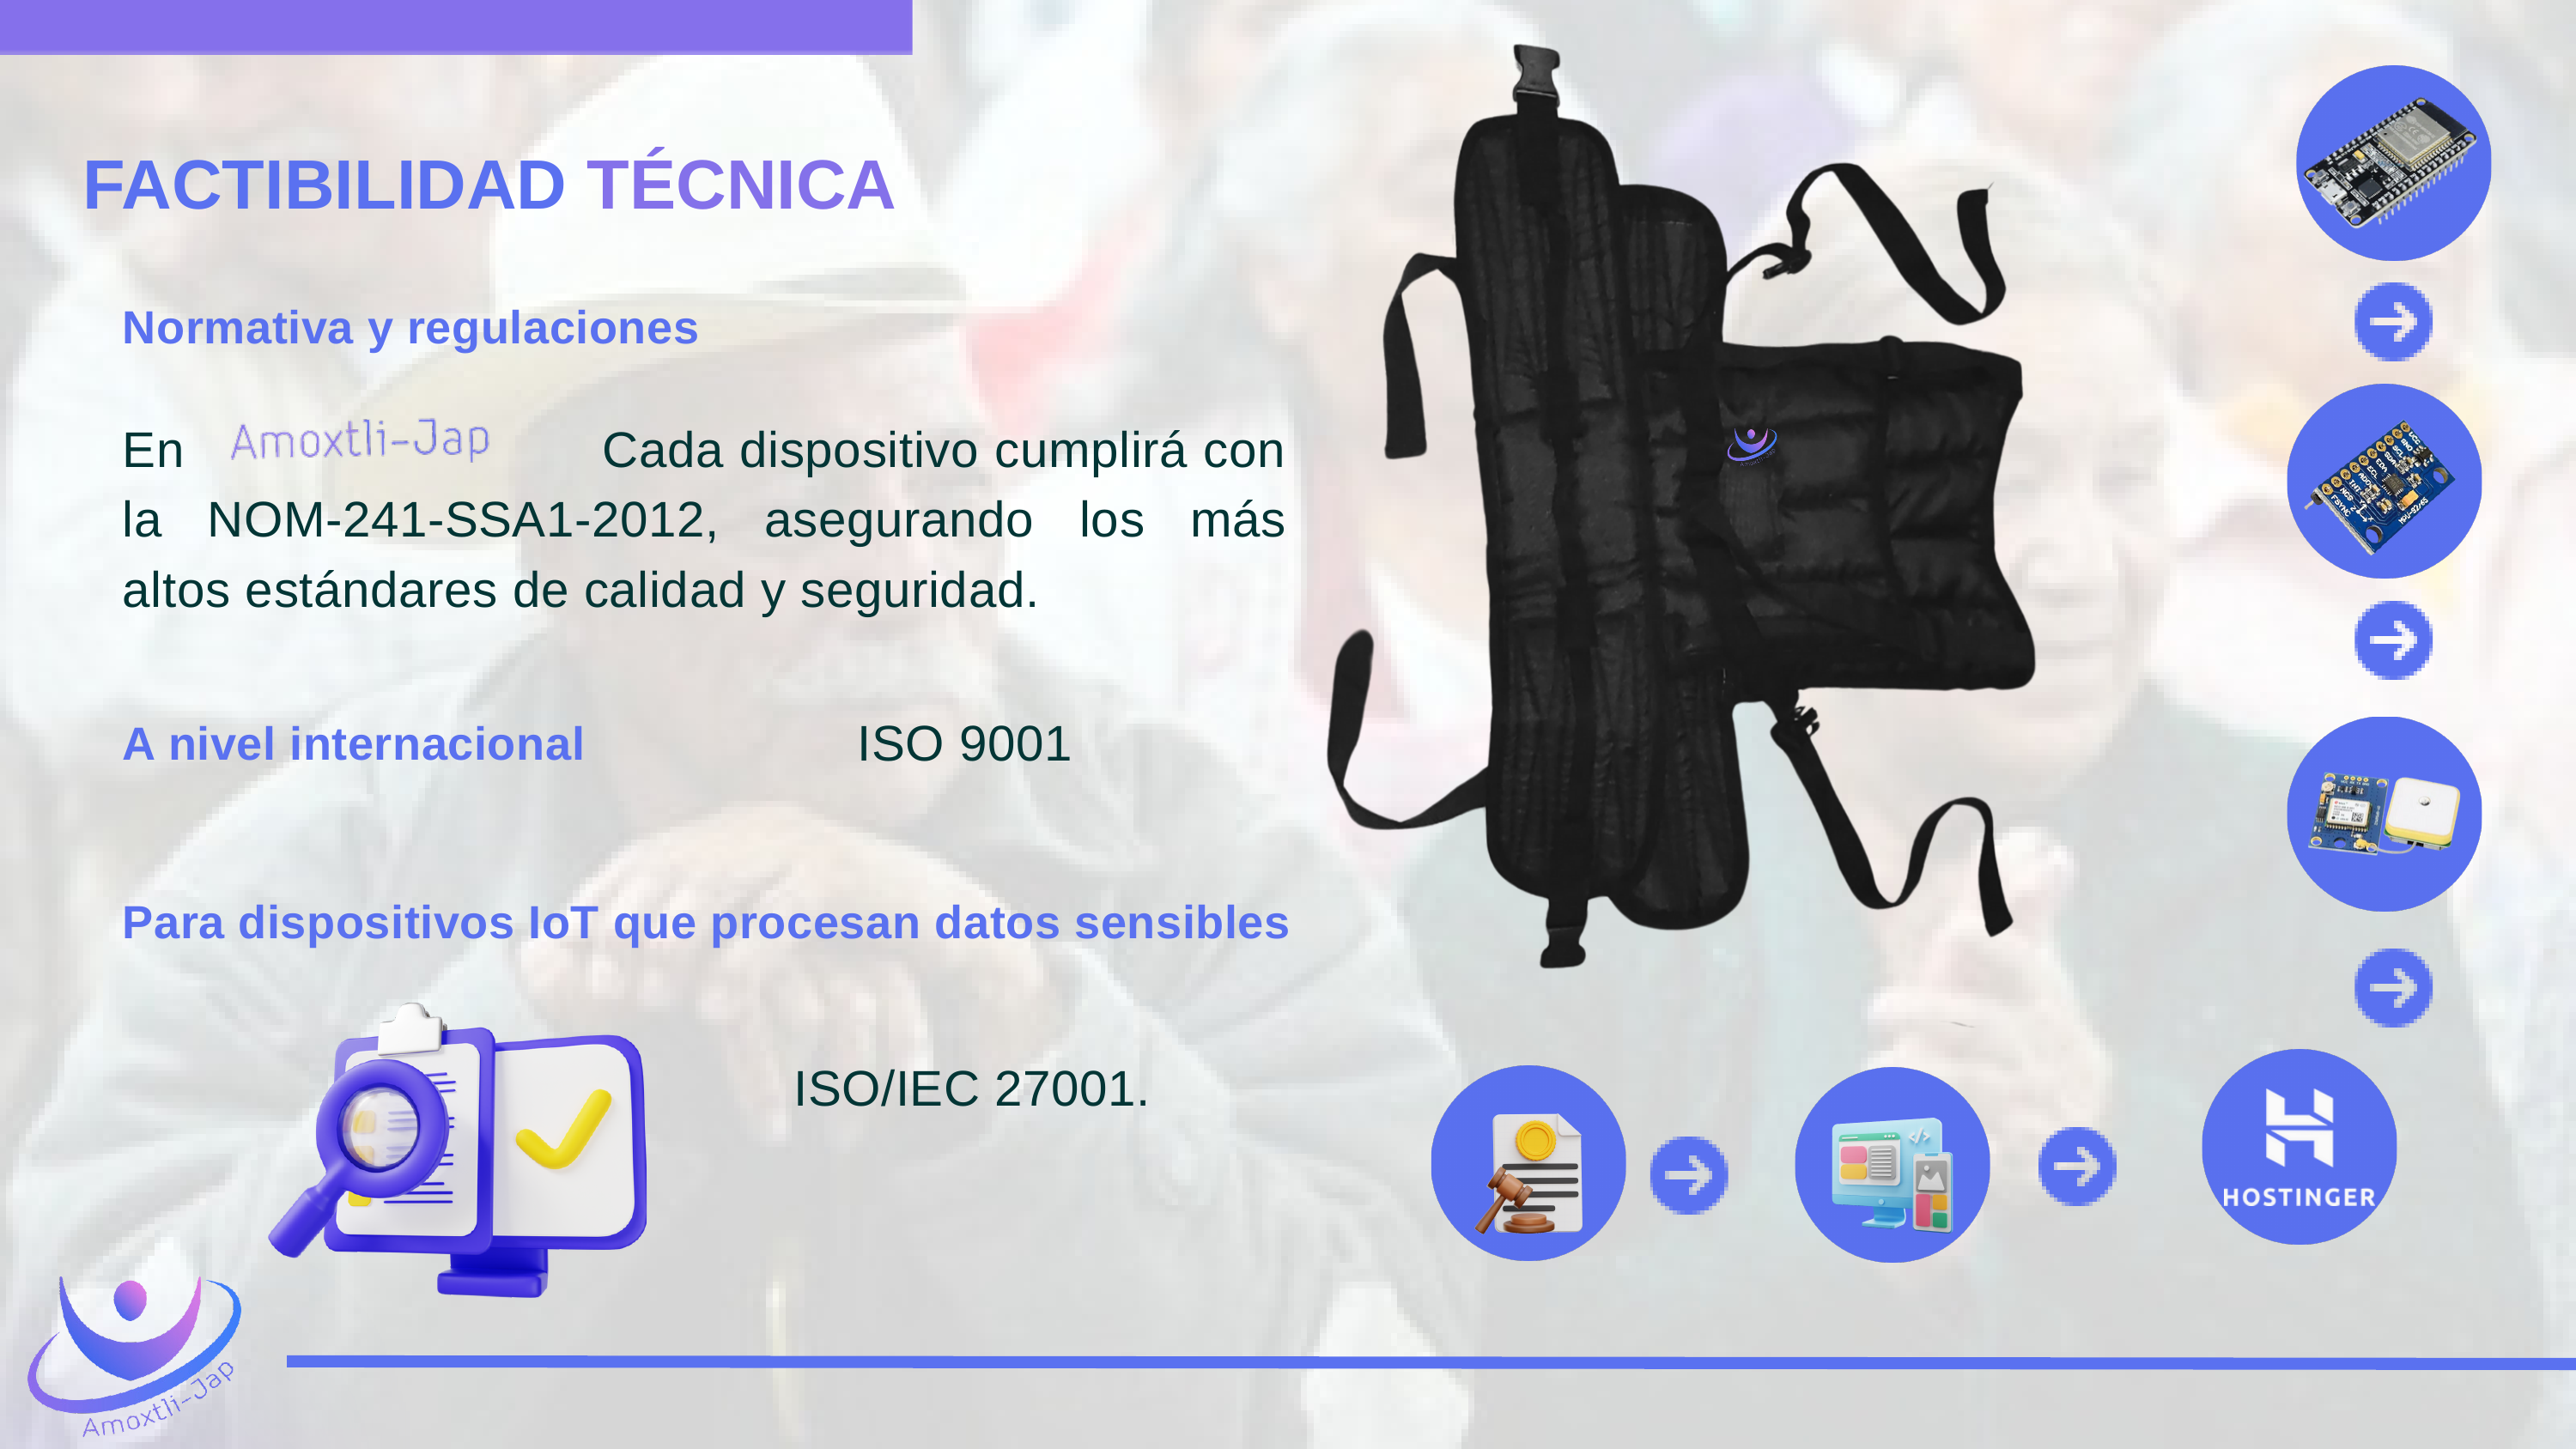

FACTIBILIDAD TÉCNICA

Normativa y regulaciones

En                           Cada dispositivo cumplirá con la NOM-241-SSA1-2012, asegurando los más altos estándares de calidad y seguridad.

ISO 9001
A nivel internacional

Para dispositivos IoT que procesan datos sensibles

 ISO/IEC 27001.